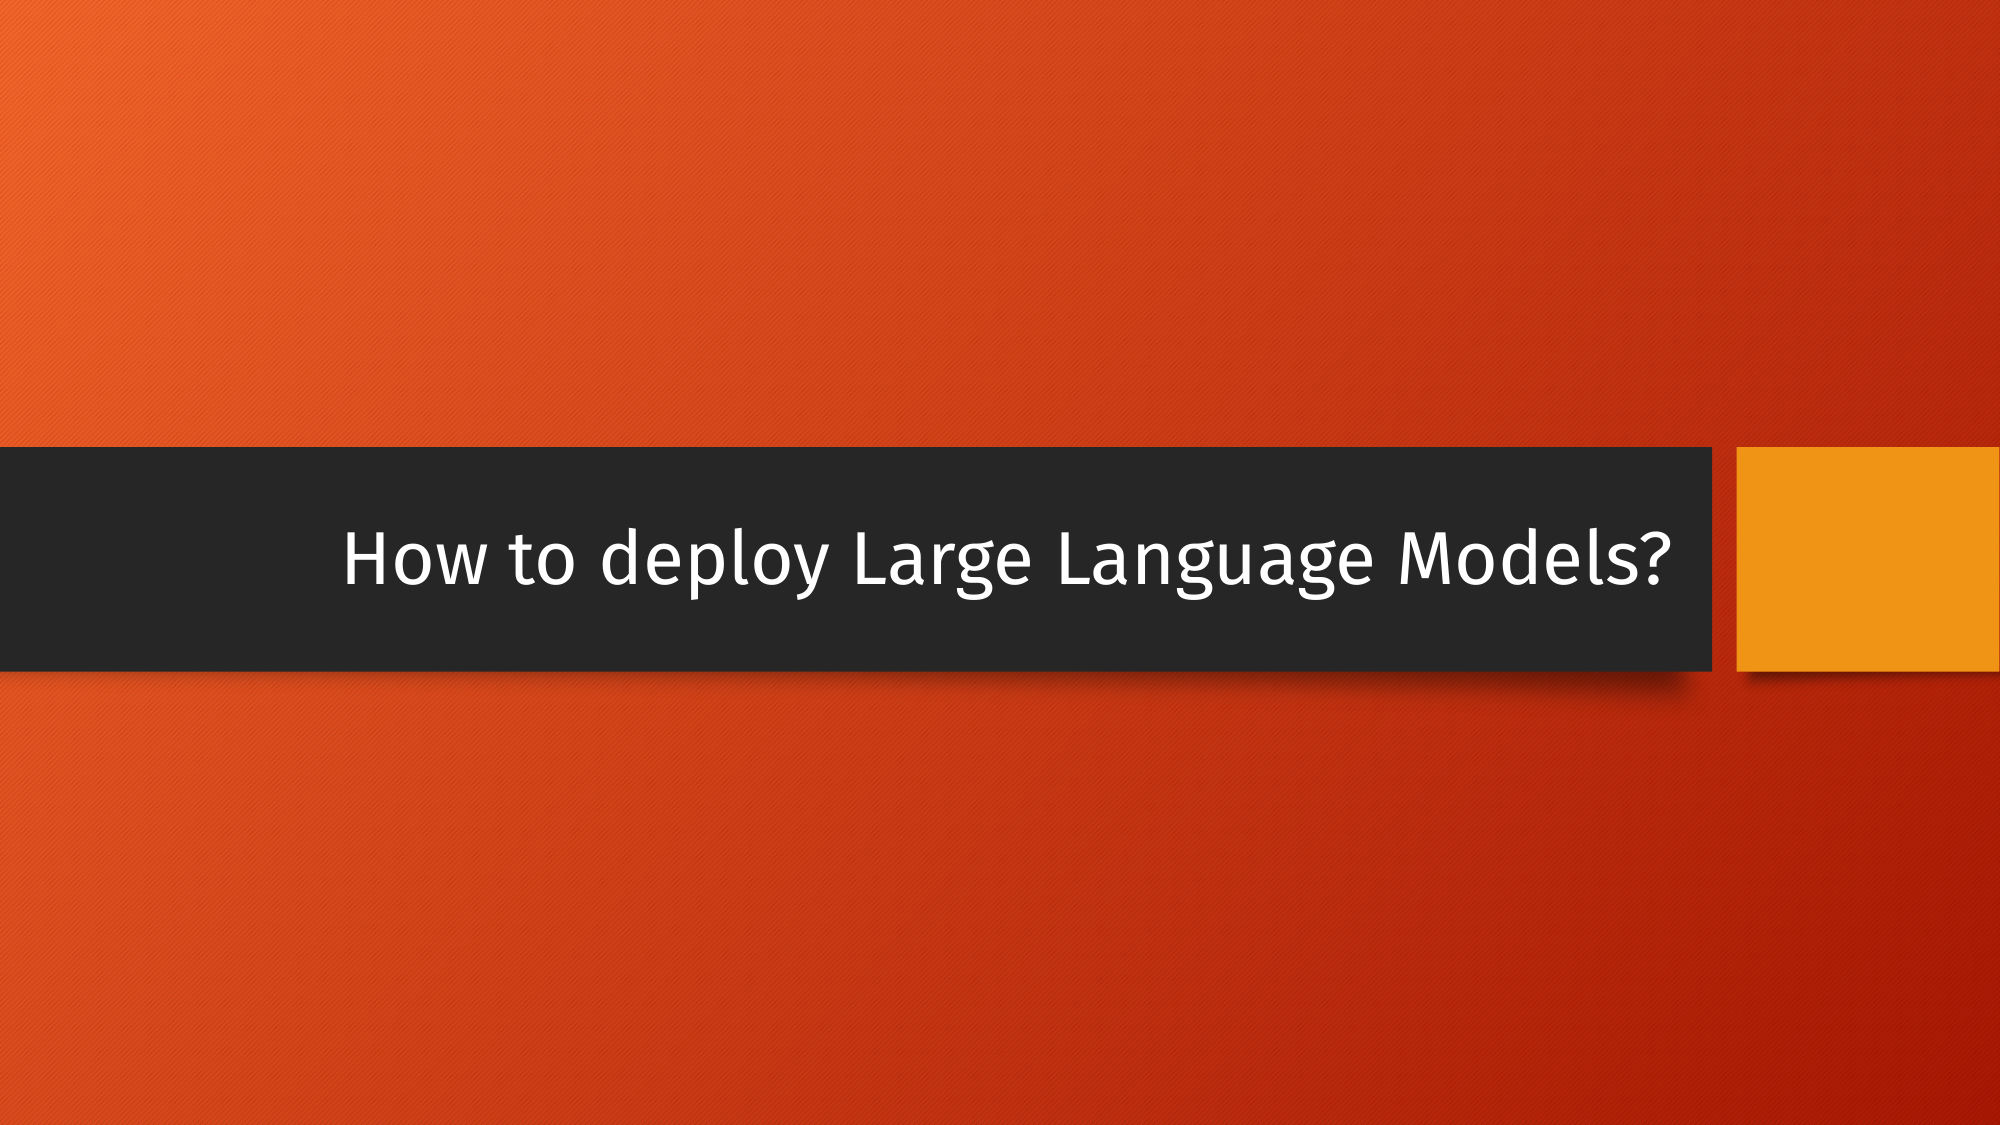

# How to deploy Large Language Models?